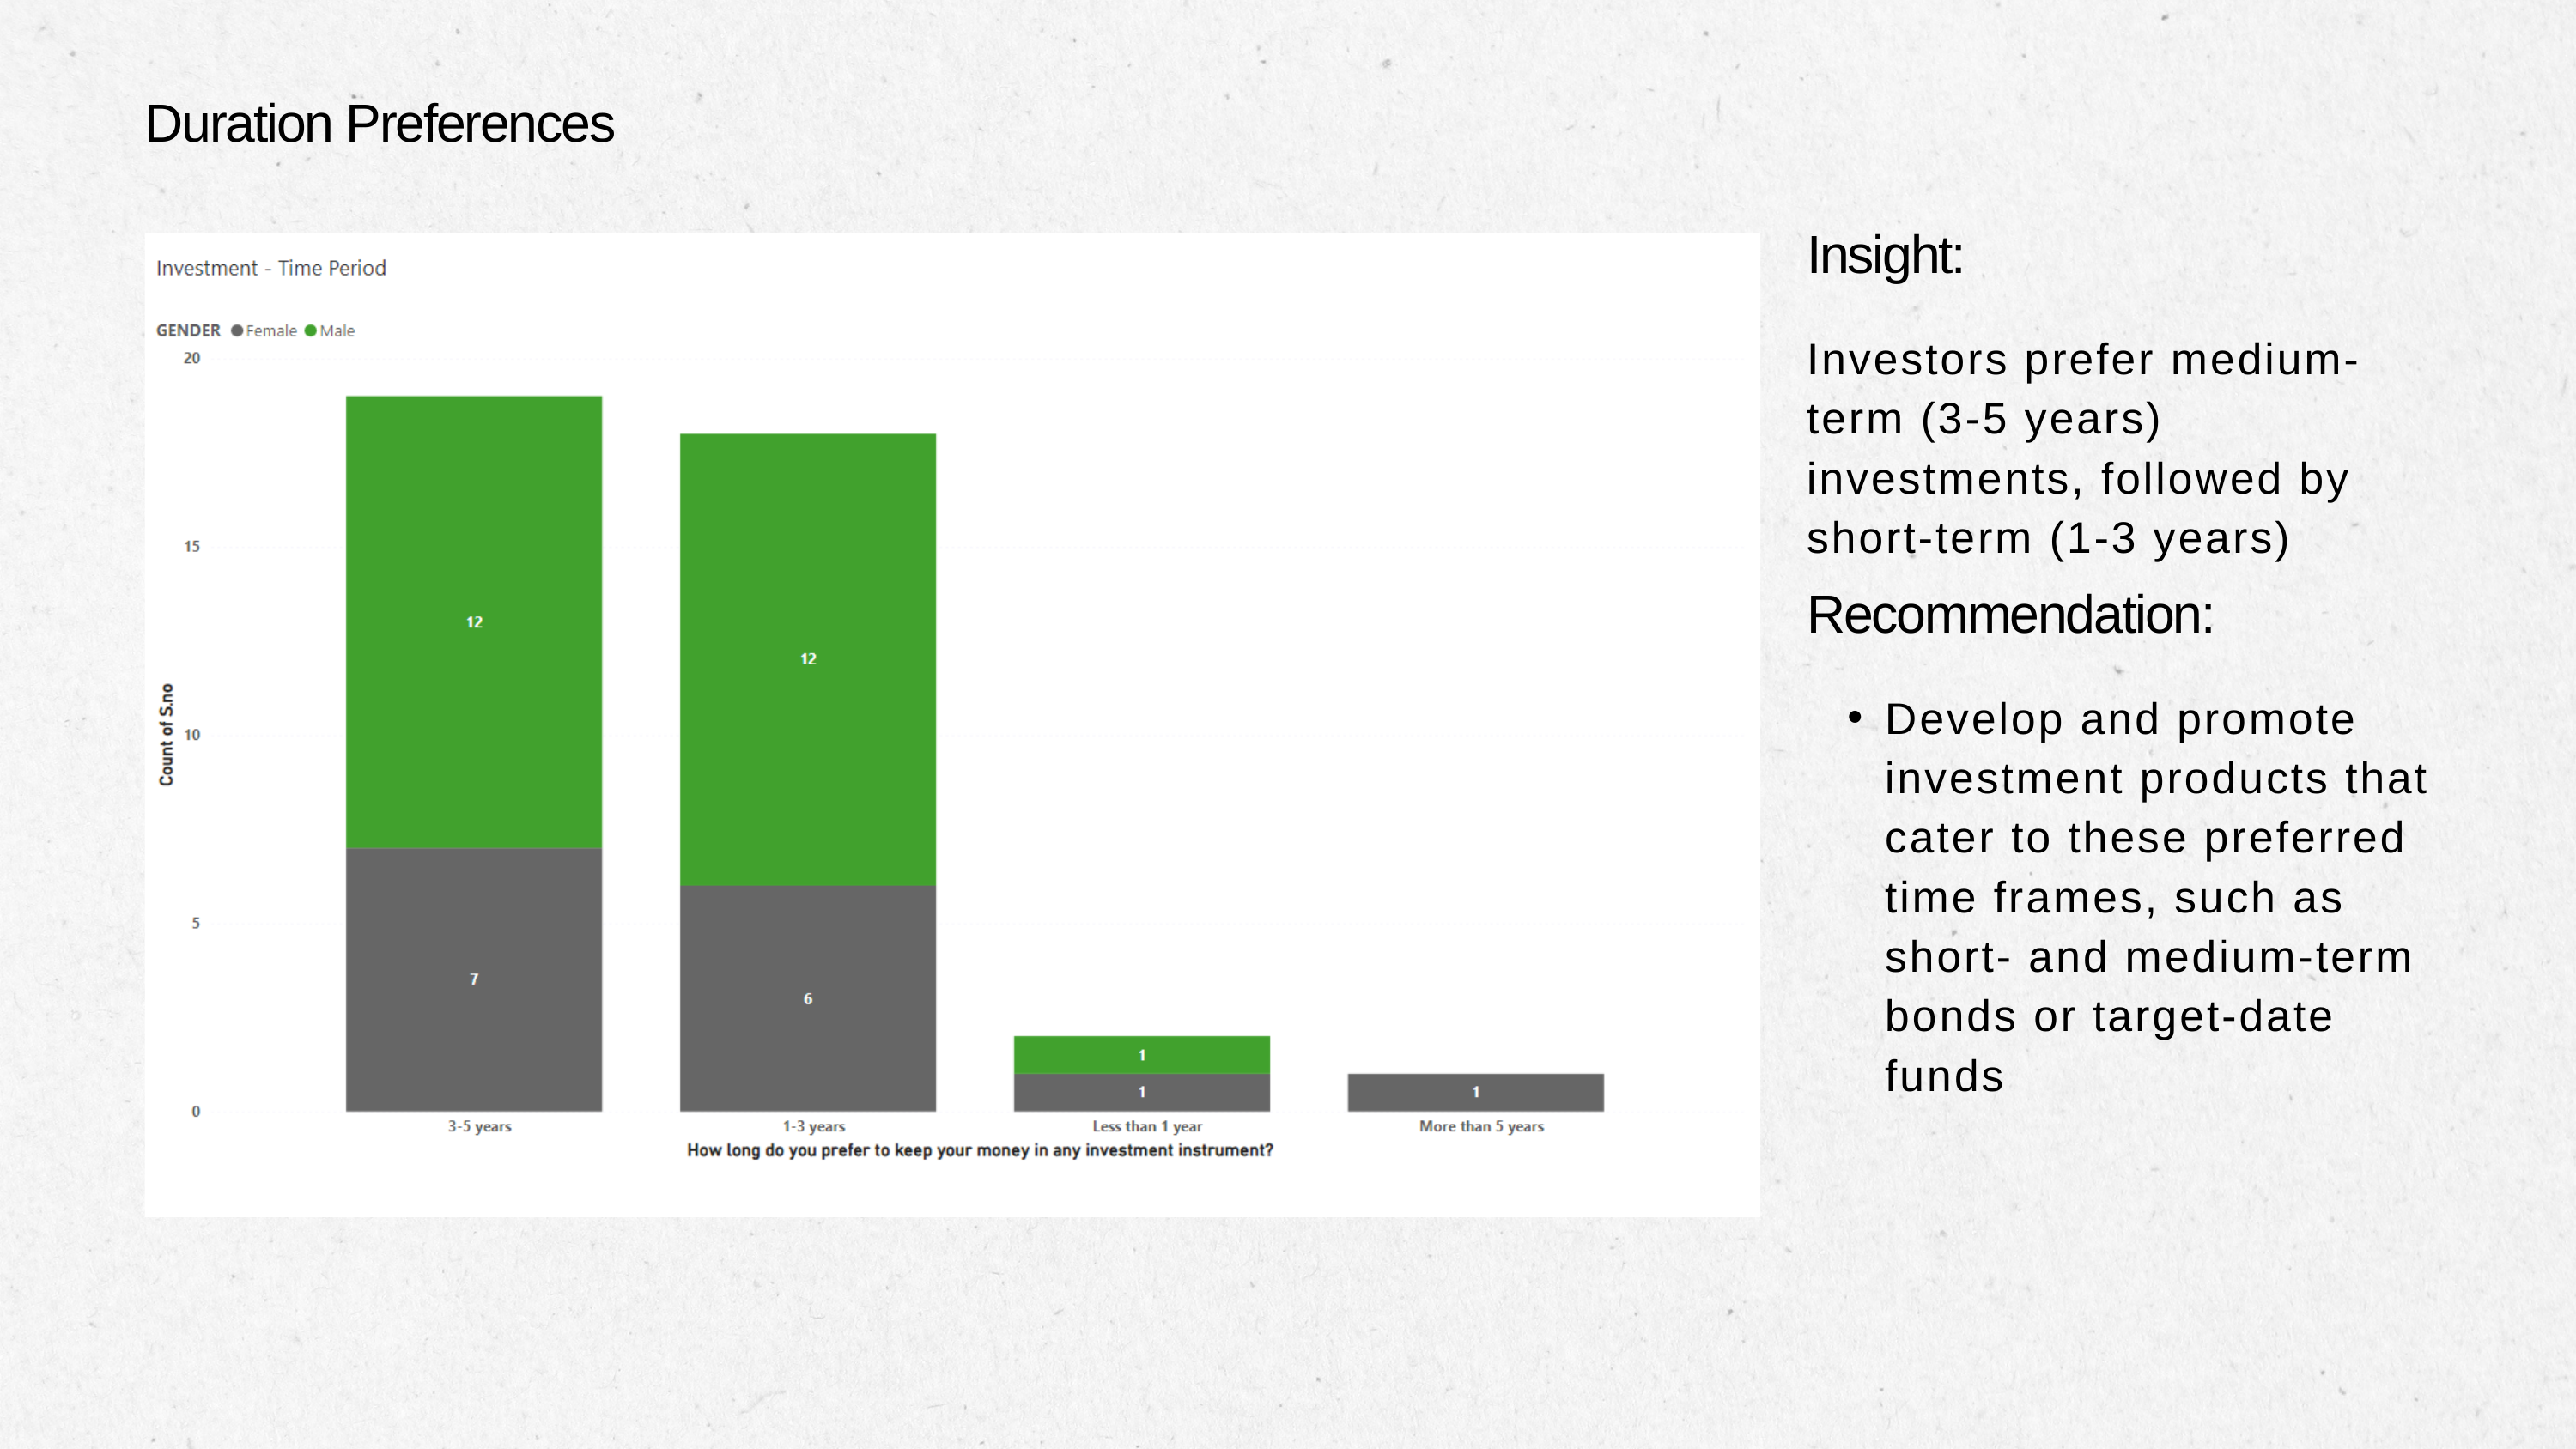

Duration Preferences
Insight:

Investors prefer medium-term (3-5 years) investments, followed by short-term (1-3 years)
Recommendation:
Develop and promote investment products that cater to these preferred time frames, such as short- and medium-term bonds or target-date funds